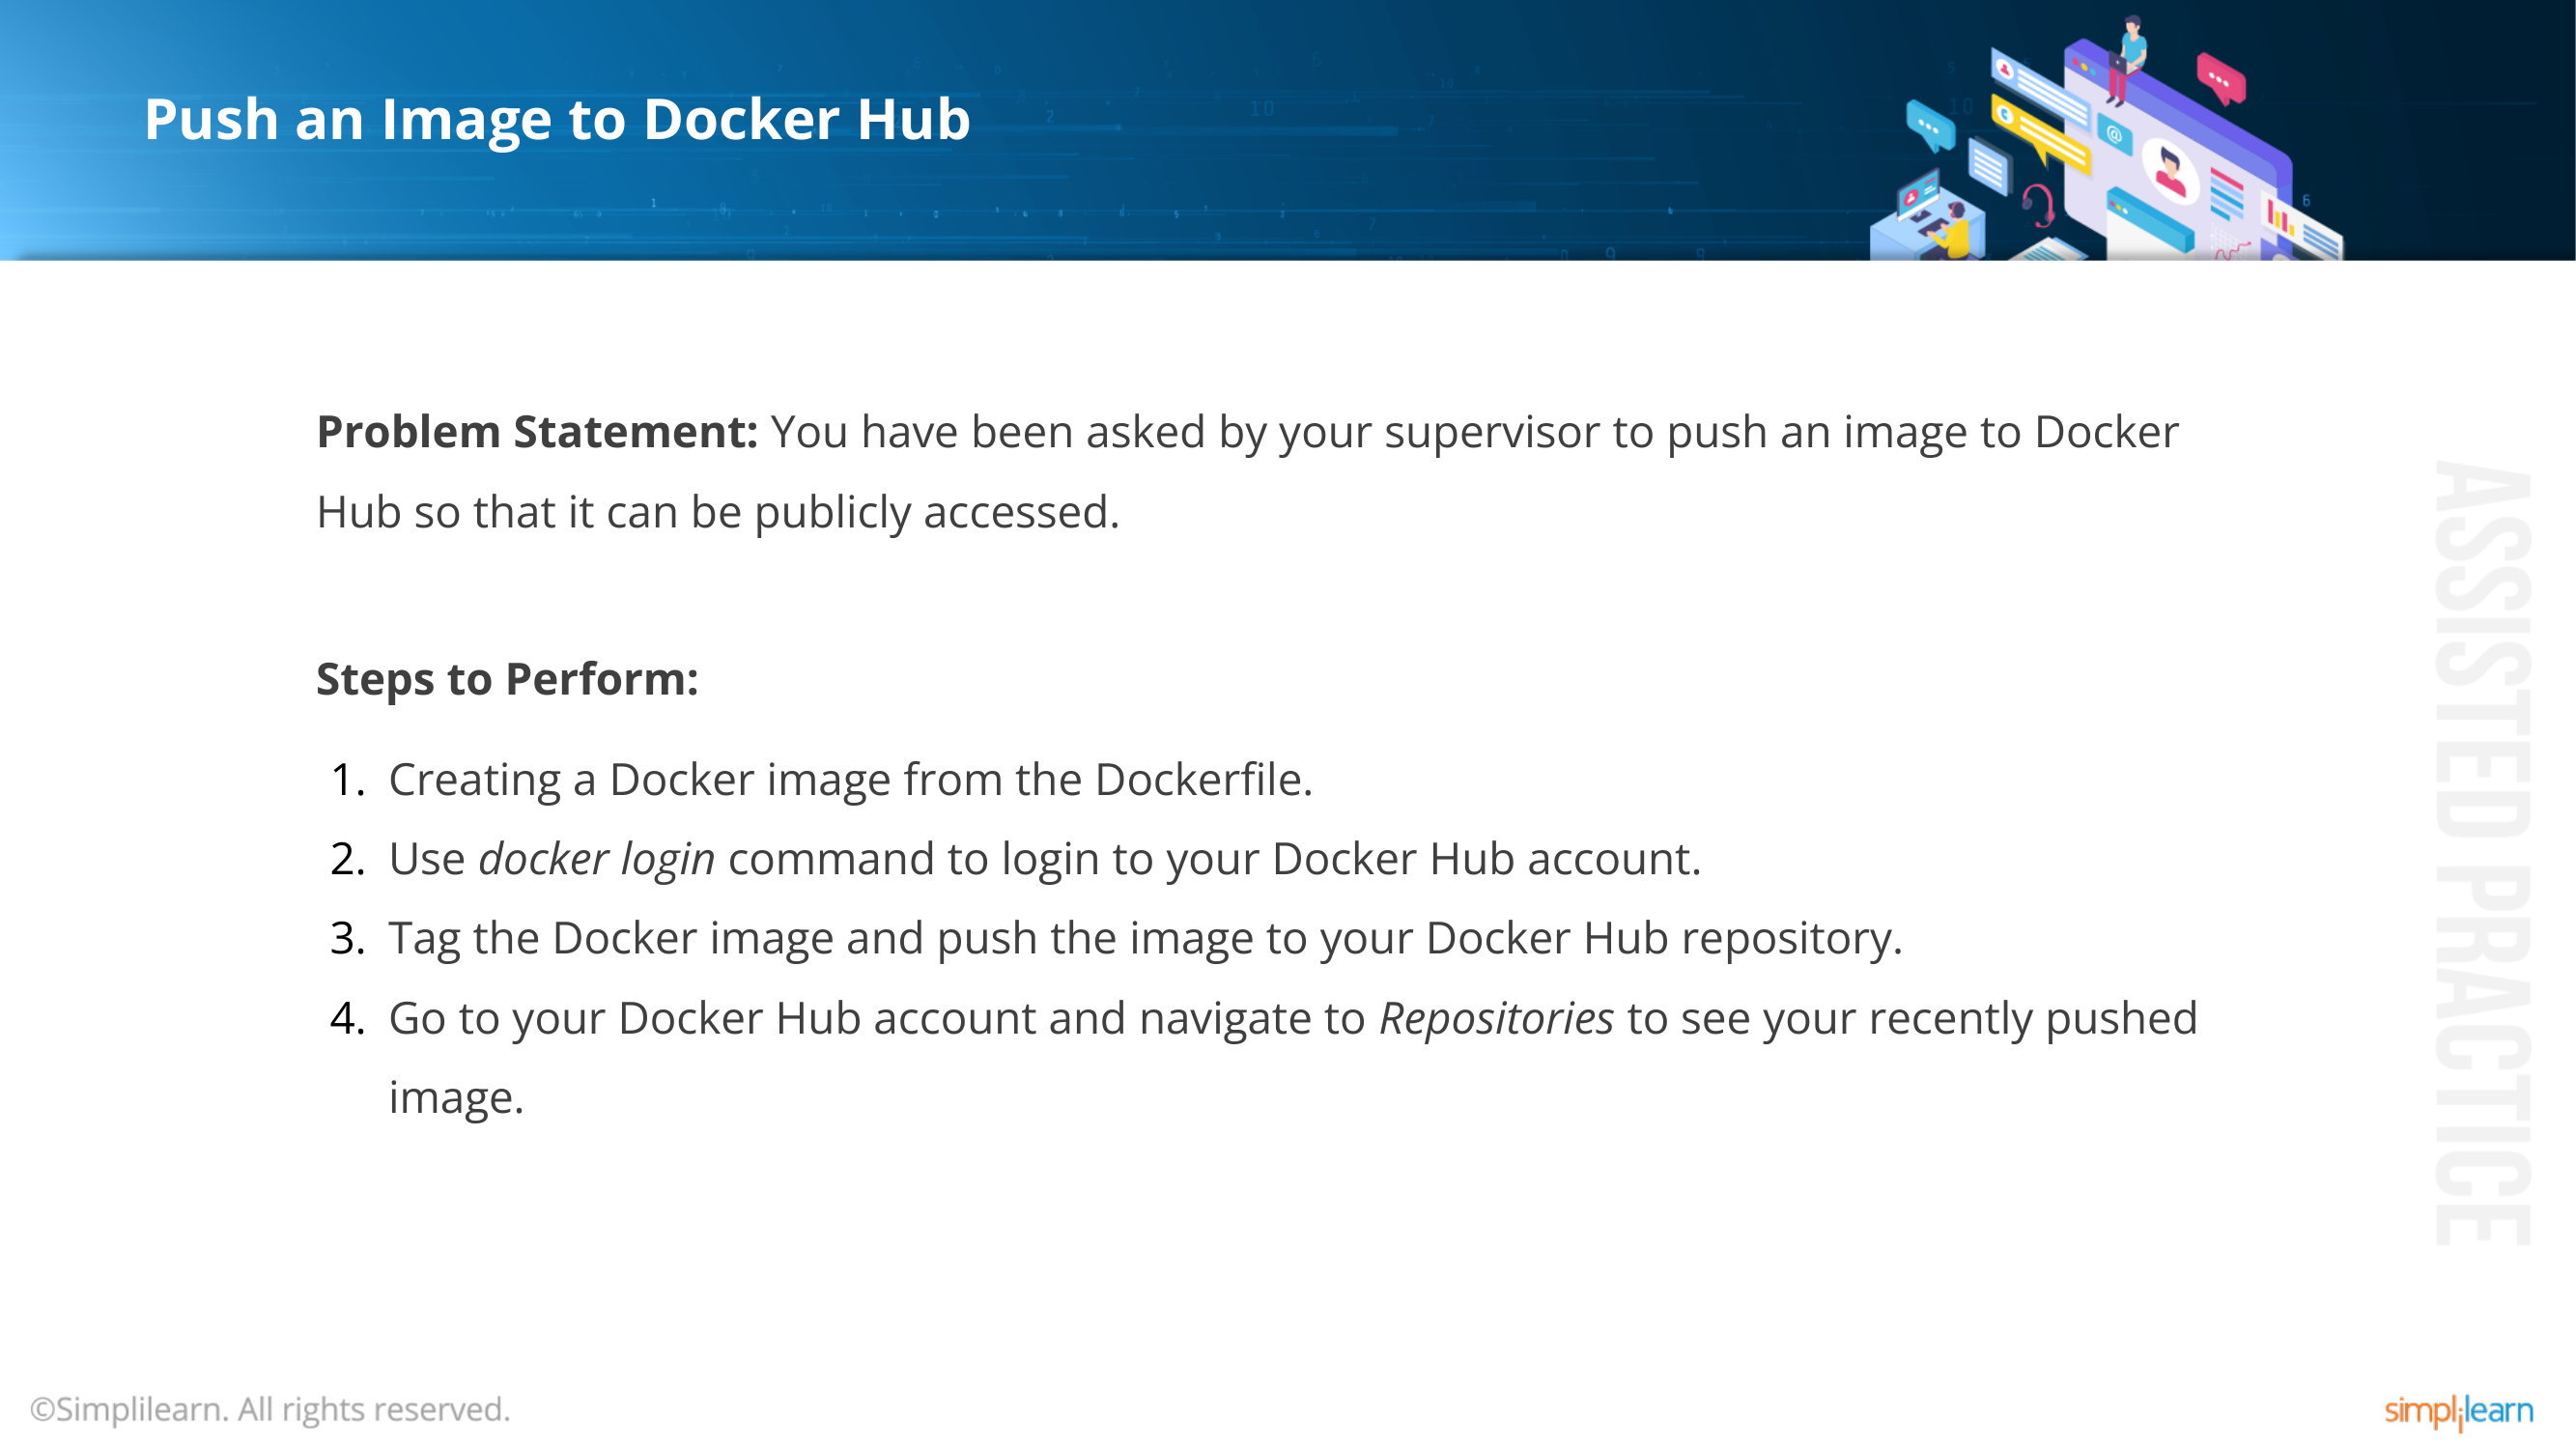

# Push an Image to Docker Hub
Problem Statement: You have been asked by your supervisor to push an image to Docker Hub so that it can be publicly accessed.

Steps to Perform:
Creating a Docker image from the Dockerfile.
Use docker login command to login to your Docker Hub account.
Tag the Docker image and push the image to your Docker Hub repository.
Go to your Docker Hub account and navigate to Repositories to see your recently pushed image.